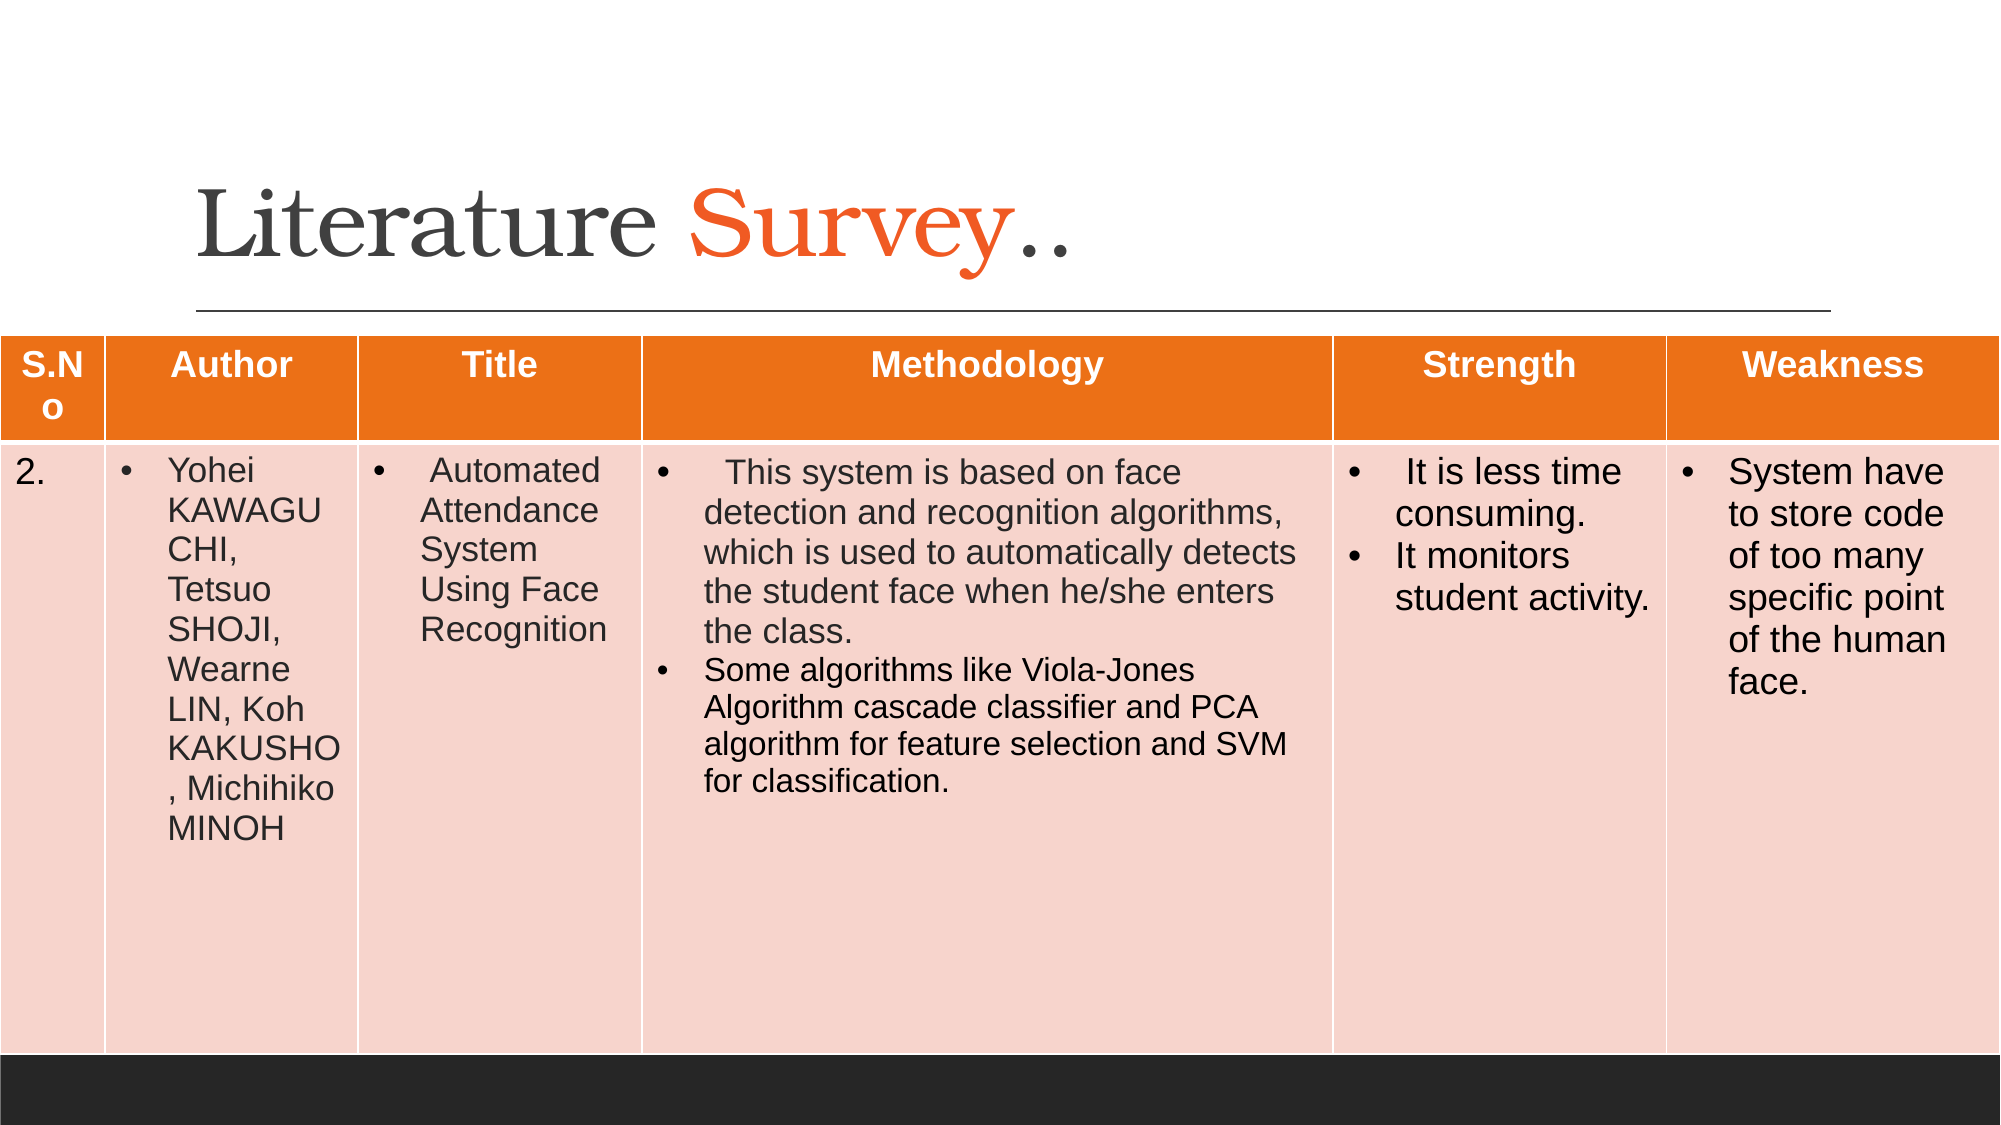

# Literature Survey..
| S.No | Author | Title | Methodology | Strength | Weakness |
| --- | --- | --- | --- | --- | --- |
| 2. | Yohei KAWAGUCHI, Tetsuo SHOJI, Wearne LIN, Koh KAKUSHO, Michihiko MINOH | Automated Attendance System Using Face Recognition | This system is based on face detection and recognition algorithms, which is used to automatically detects the student face when he/she enters the class. Some algorithms like Viola-Jones Algorithm cascade classifier and PCA algorithm for feature selection and SVM for classification. | It is less time consuming. It monitors student activity. | System have to store code of too many specific point of the human face. |